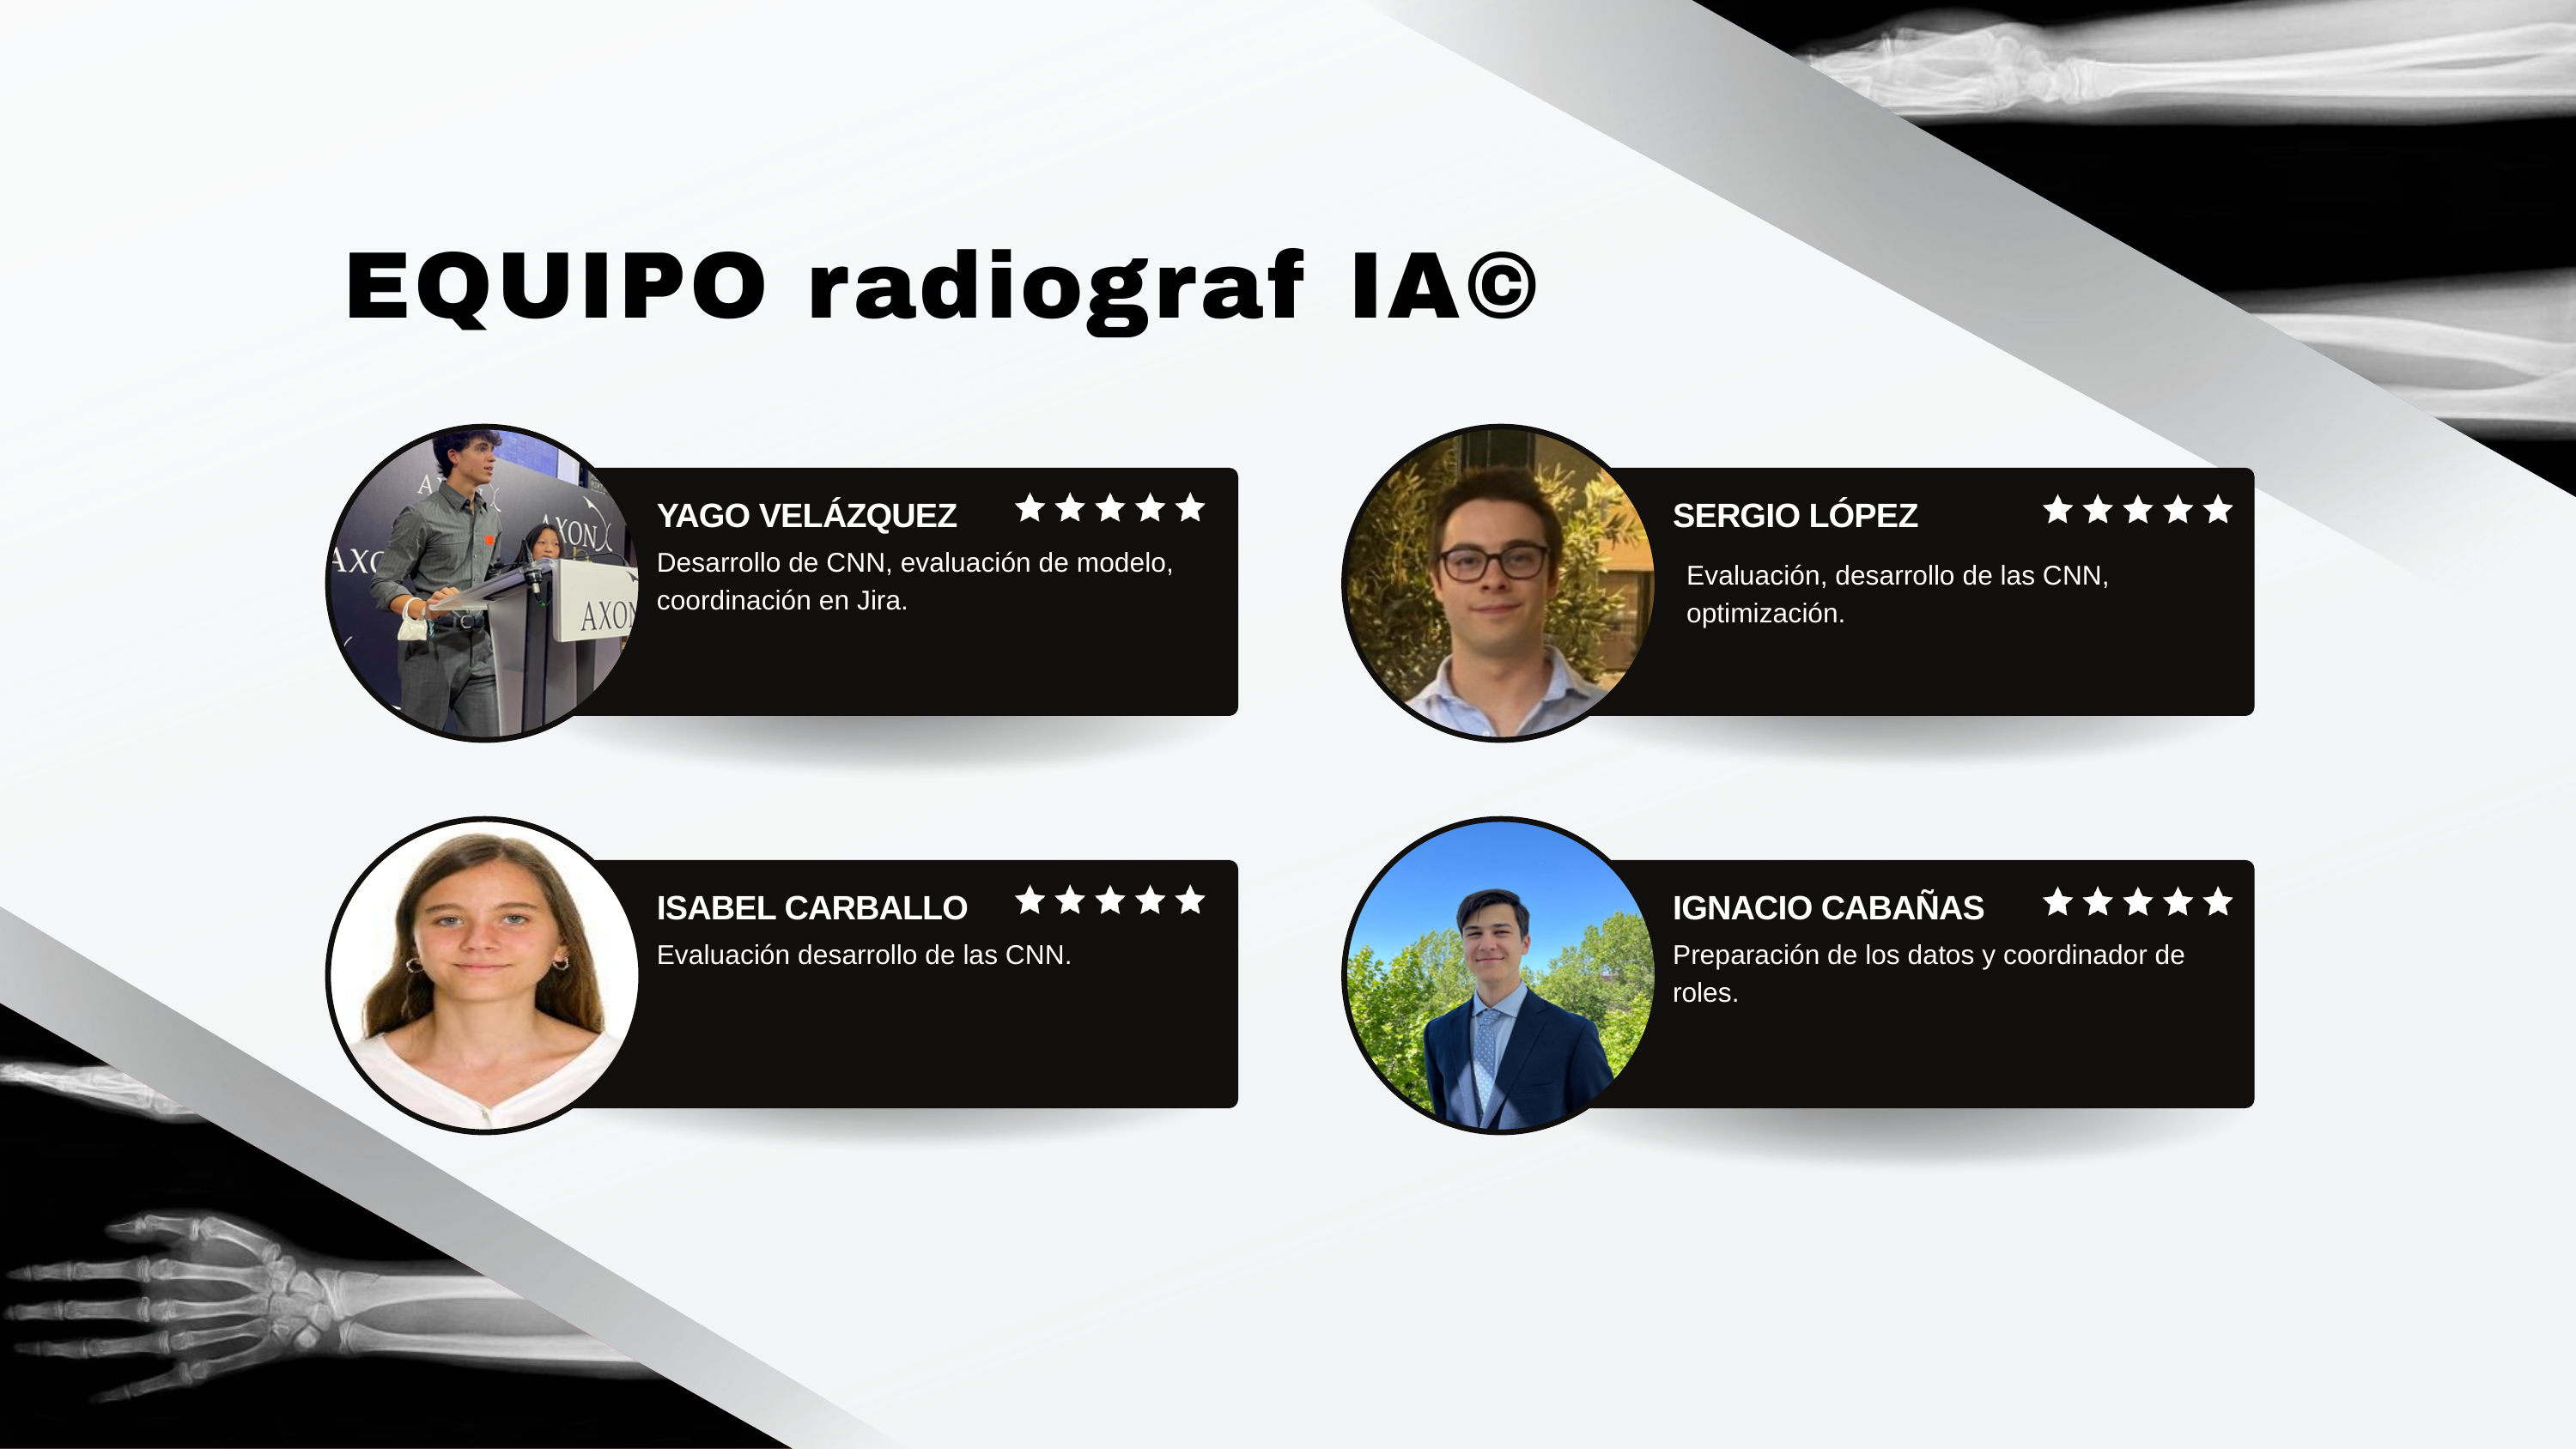

EQUIPO radiograf IA©

YAGO VELÁZQUEZ
SERGIO LÓPEZ

Desarrollo de CNN, evaluación de modelo, coordinación en Jira.
Evaluación, desarrollo de las CNN, optimización.

ISABEL CARBALLO
IGNACIO CABAÑAS

Evaluación desarrollo de las CNN.
Preparación de los datos y coordinador de roles.